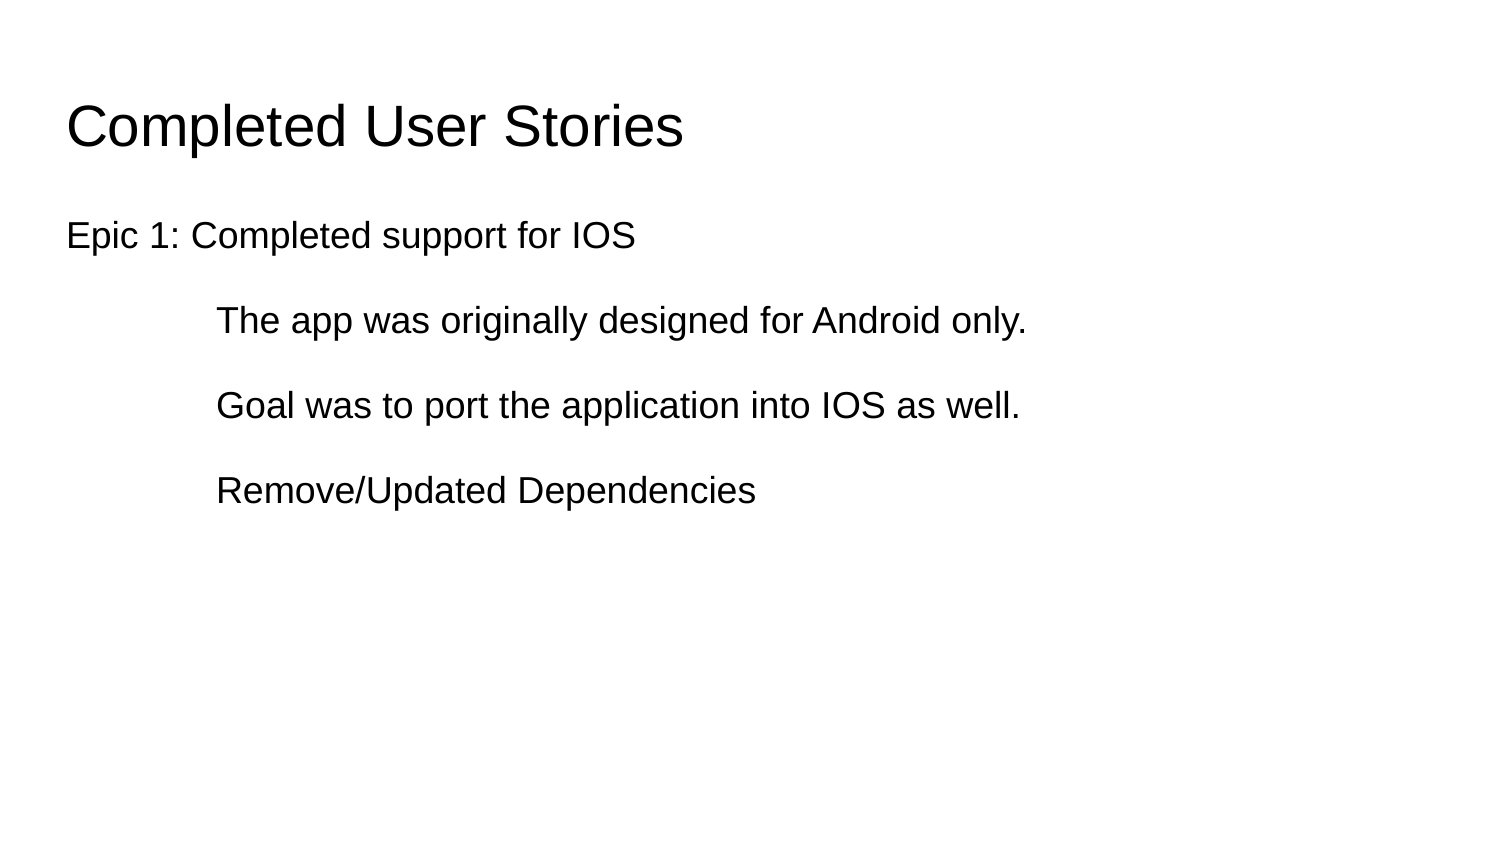

# Completed User Stories
Epic 1: Completed support for IOS
	The app was originally designed for Android only.
	Goal was to port the application into IOS as well.
	Remove/Updated Dependencies